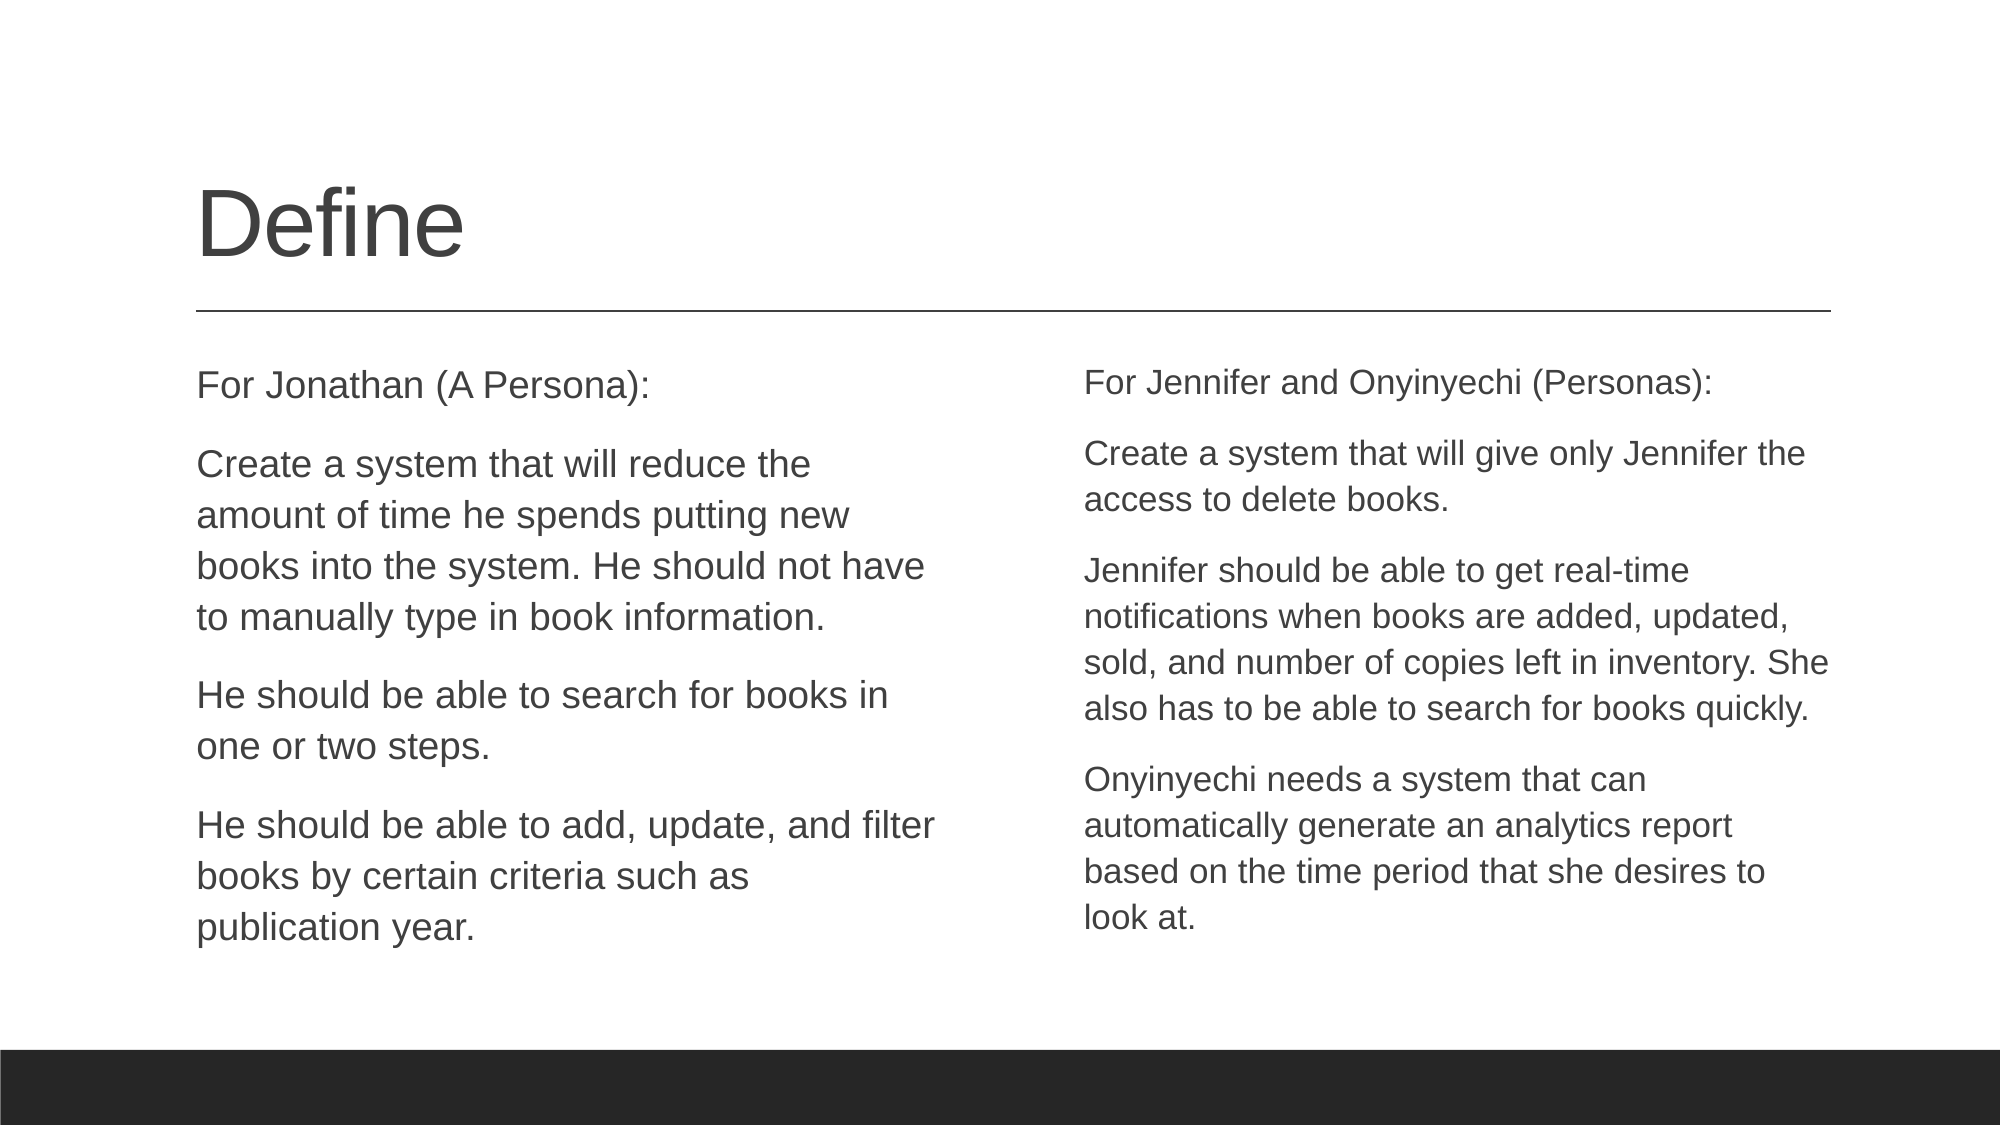

# Define
For Jonathan (A Persona):
Create a system that will reduce the amount of time he spends putting new books into the system. He should not have to manually type in book information.
He should be able to search for books in one or two steps.
He should be able to add, update, and filter books by certain criteria such as publication year.
For Jennifer and Onyinyechi (Personas):
Create a system that will give only Jennifer the access to delete books.
Jennifer should be able to get real-time notifications when books are added, updated, sold, and number of copies left in inventory. She also has to be able to search for books quickly.
Onyinyechi needs a system that can automatically generate an analytics report based on the time period that she desires to look at.